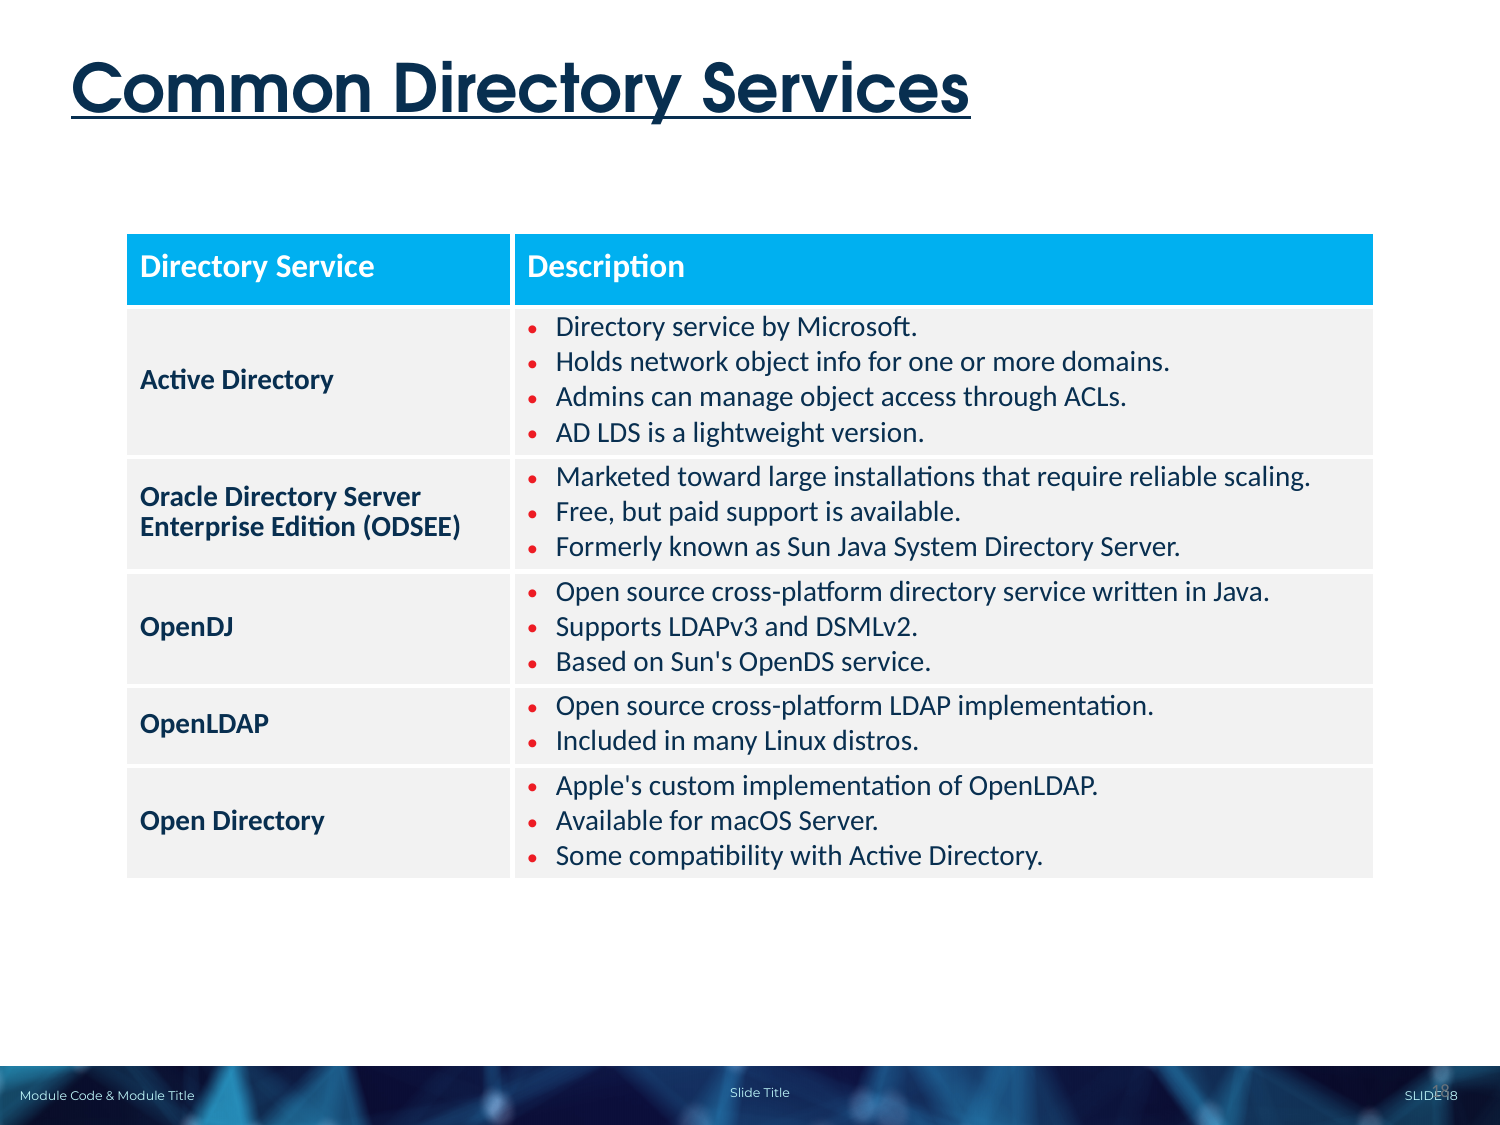

# Common Directory Services
| Directory Service | Description |
| --- | --- |
| Active Directory | Directory service by Microsoft. Holds network object info for one or more domains. Admins can manage object access through ACLs. AD LDS is a lightweight version. |
| Oracle Directory Server Enterprise Edition (ODSEE) | Marketed toward large installations that require reliable scaling. Free, but paid support is available. Formerly known as Sun Java System Directory Server. |
| OpenDJ | Open source cross-platform directory service written in Java. Supports LDAPv3 and DSMLv2. Based on Sun's OpenDS service. |
| OpenLDAP | Open source cross-platform LDAP implementation. Included in many Linux distros. |
| Open Directory | Apple's custom implementation of OpenLDAP. Available for macOS Server. Some compatibility with Active Directory. |
18